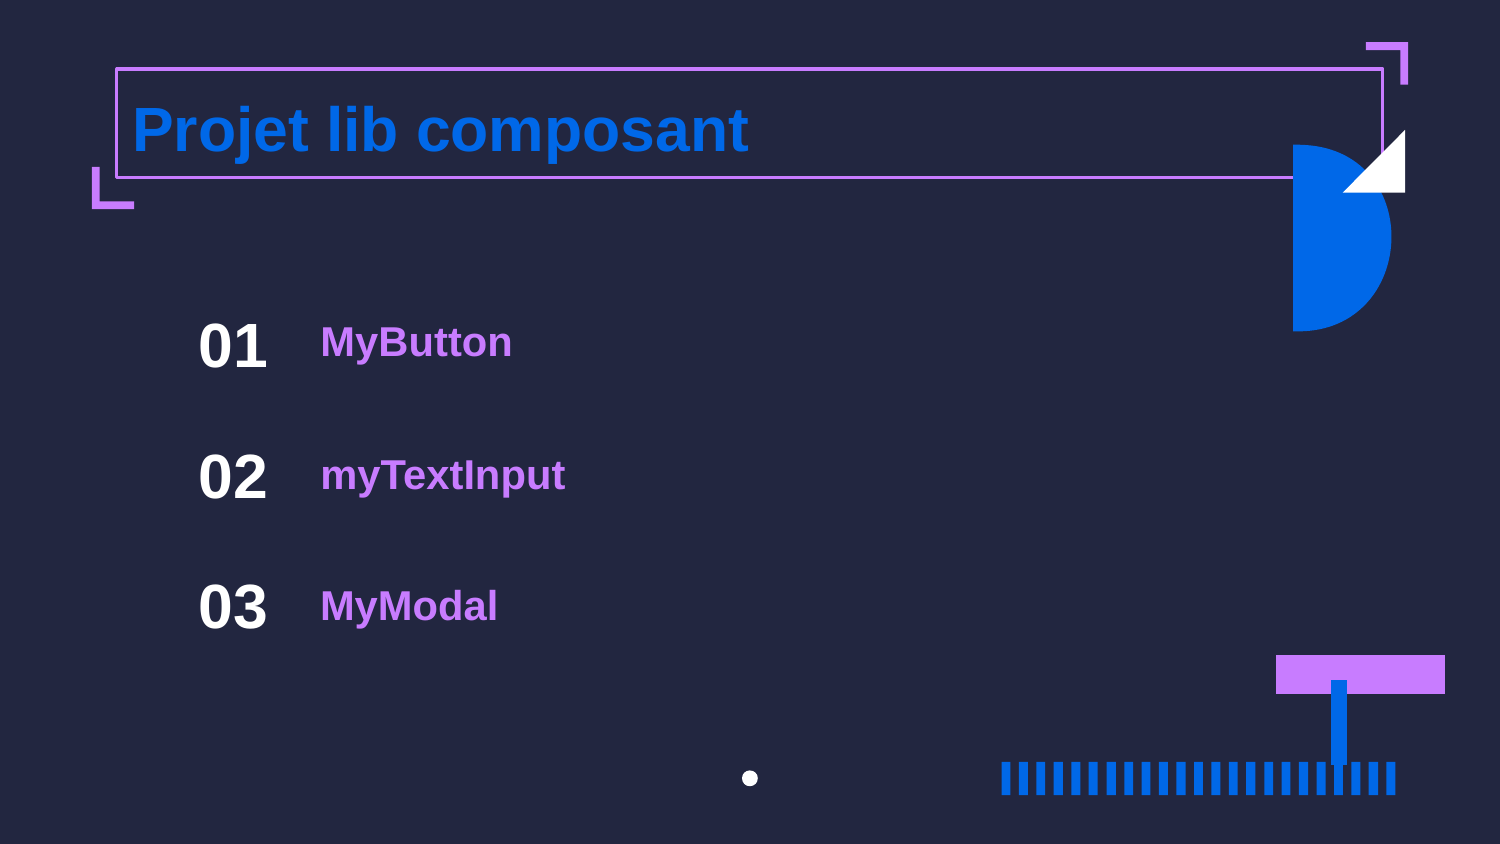

# Projet lib composant

MyButton

01
myTextInput

02

MyModal
03